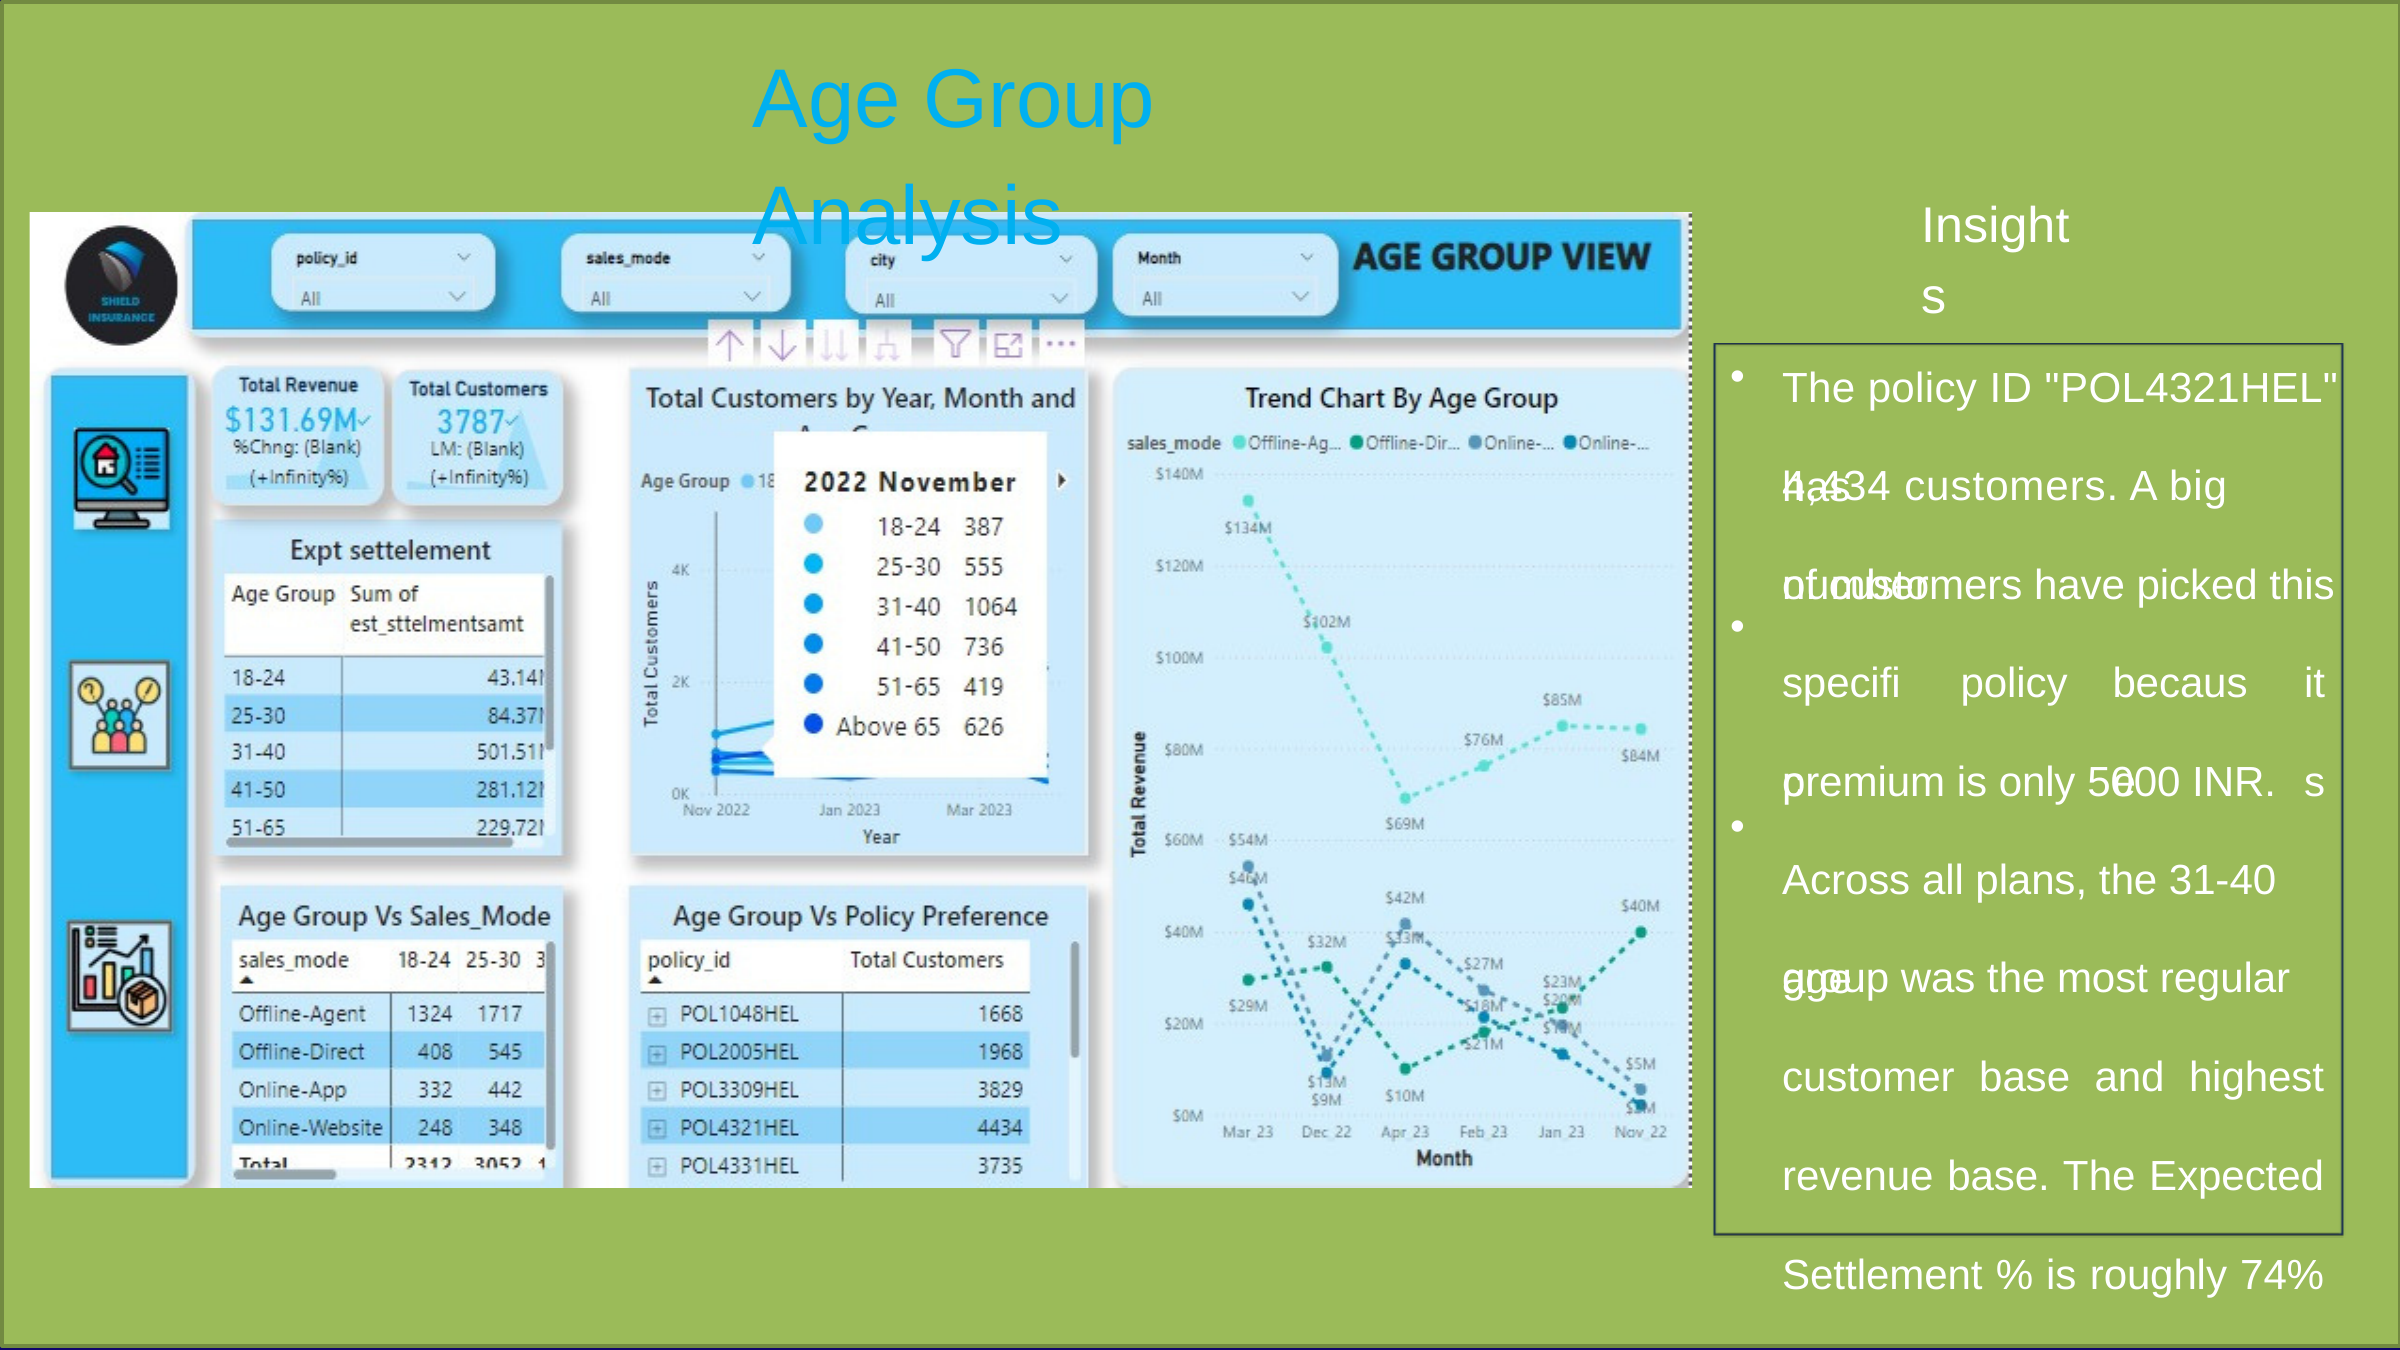

Age Group Analysis
Insights

The policy ID "POL4321HEL" has
•

4,434 customers. A big number
of customers have picked this
•
specific
policy
because
its
premium is only 5000 INR.
•
Across all plans, the 31-40 age
group was the most regular
customer base and highest revenue base. The Expected Settlement % is roughly 74% for those aged 65
and older, and around 37% for
those aged 18 to 24.